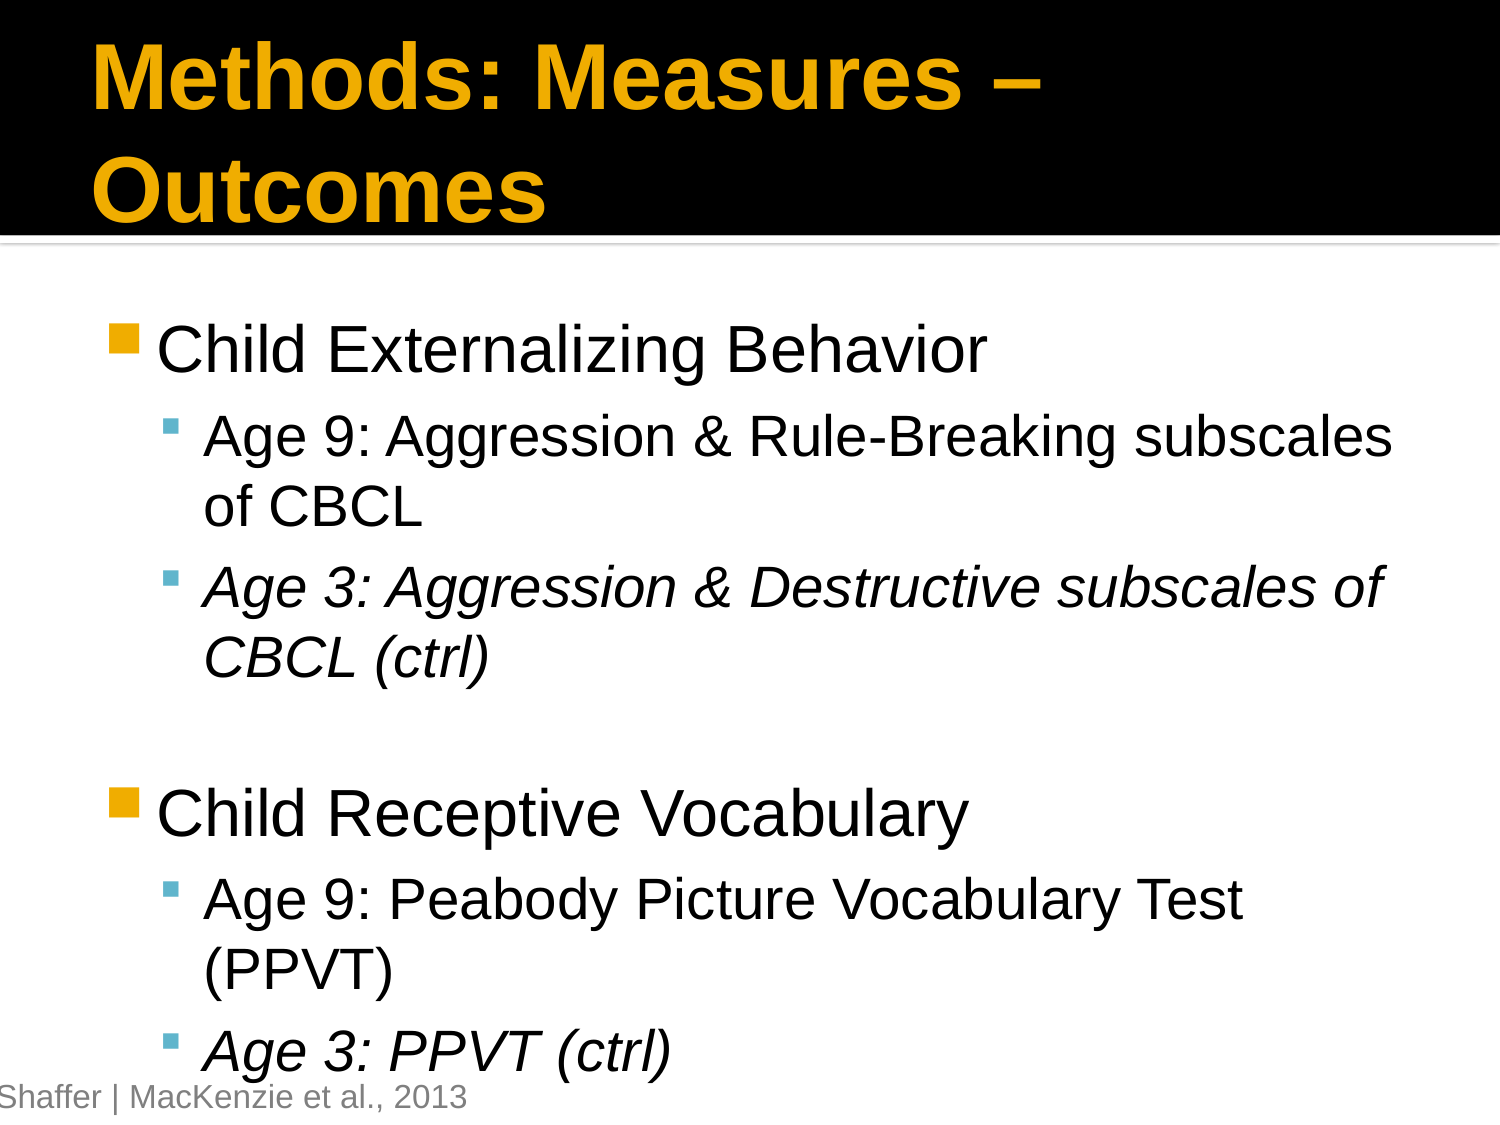

# Methods: Measures – Outcomes
Child Externalizing Behavior
Age 9: Aggression & Rule-Breaking subscales of CBCL
Age 3: Aggression & Destructive subscales of CBCL (ctrl)

Child Receptive Vocabulary
Age 9: Peabody Picture Vocabulary Test (PPVT)
Age 3: PPVT (ctrl)

Shaffer | MacKenzie et al., 2013